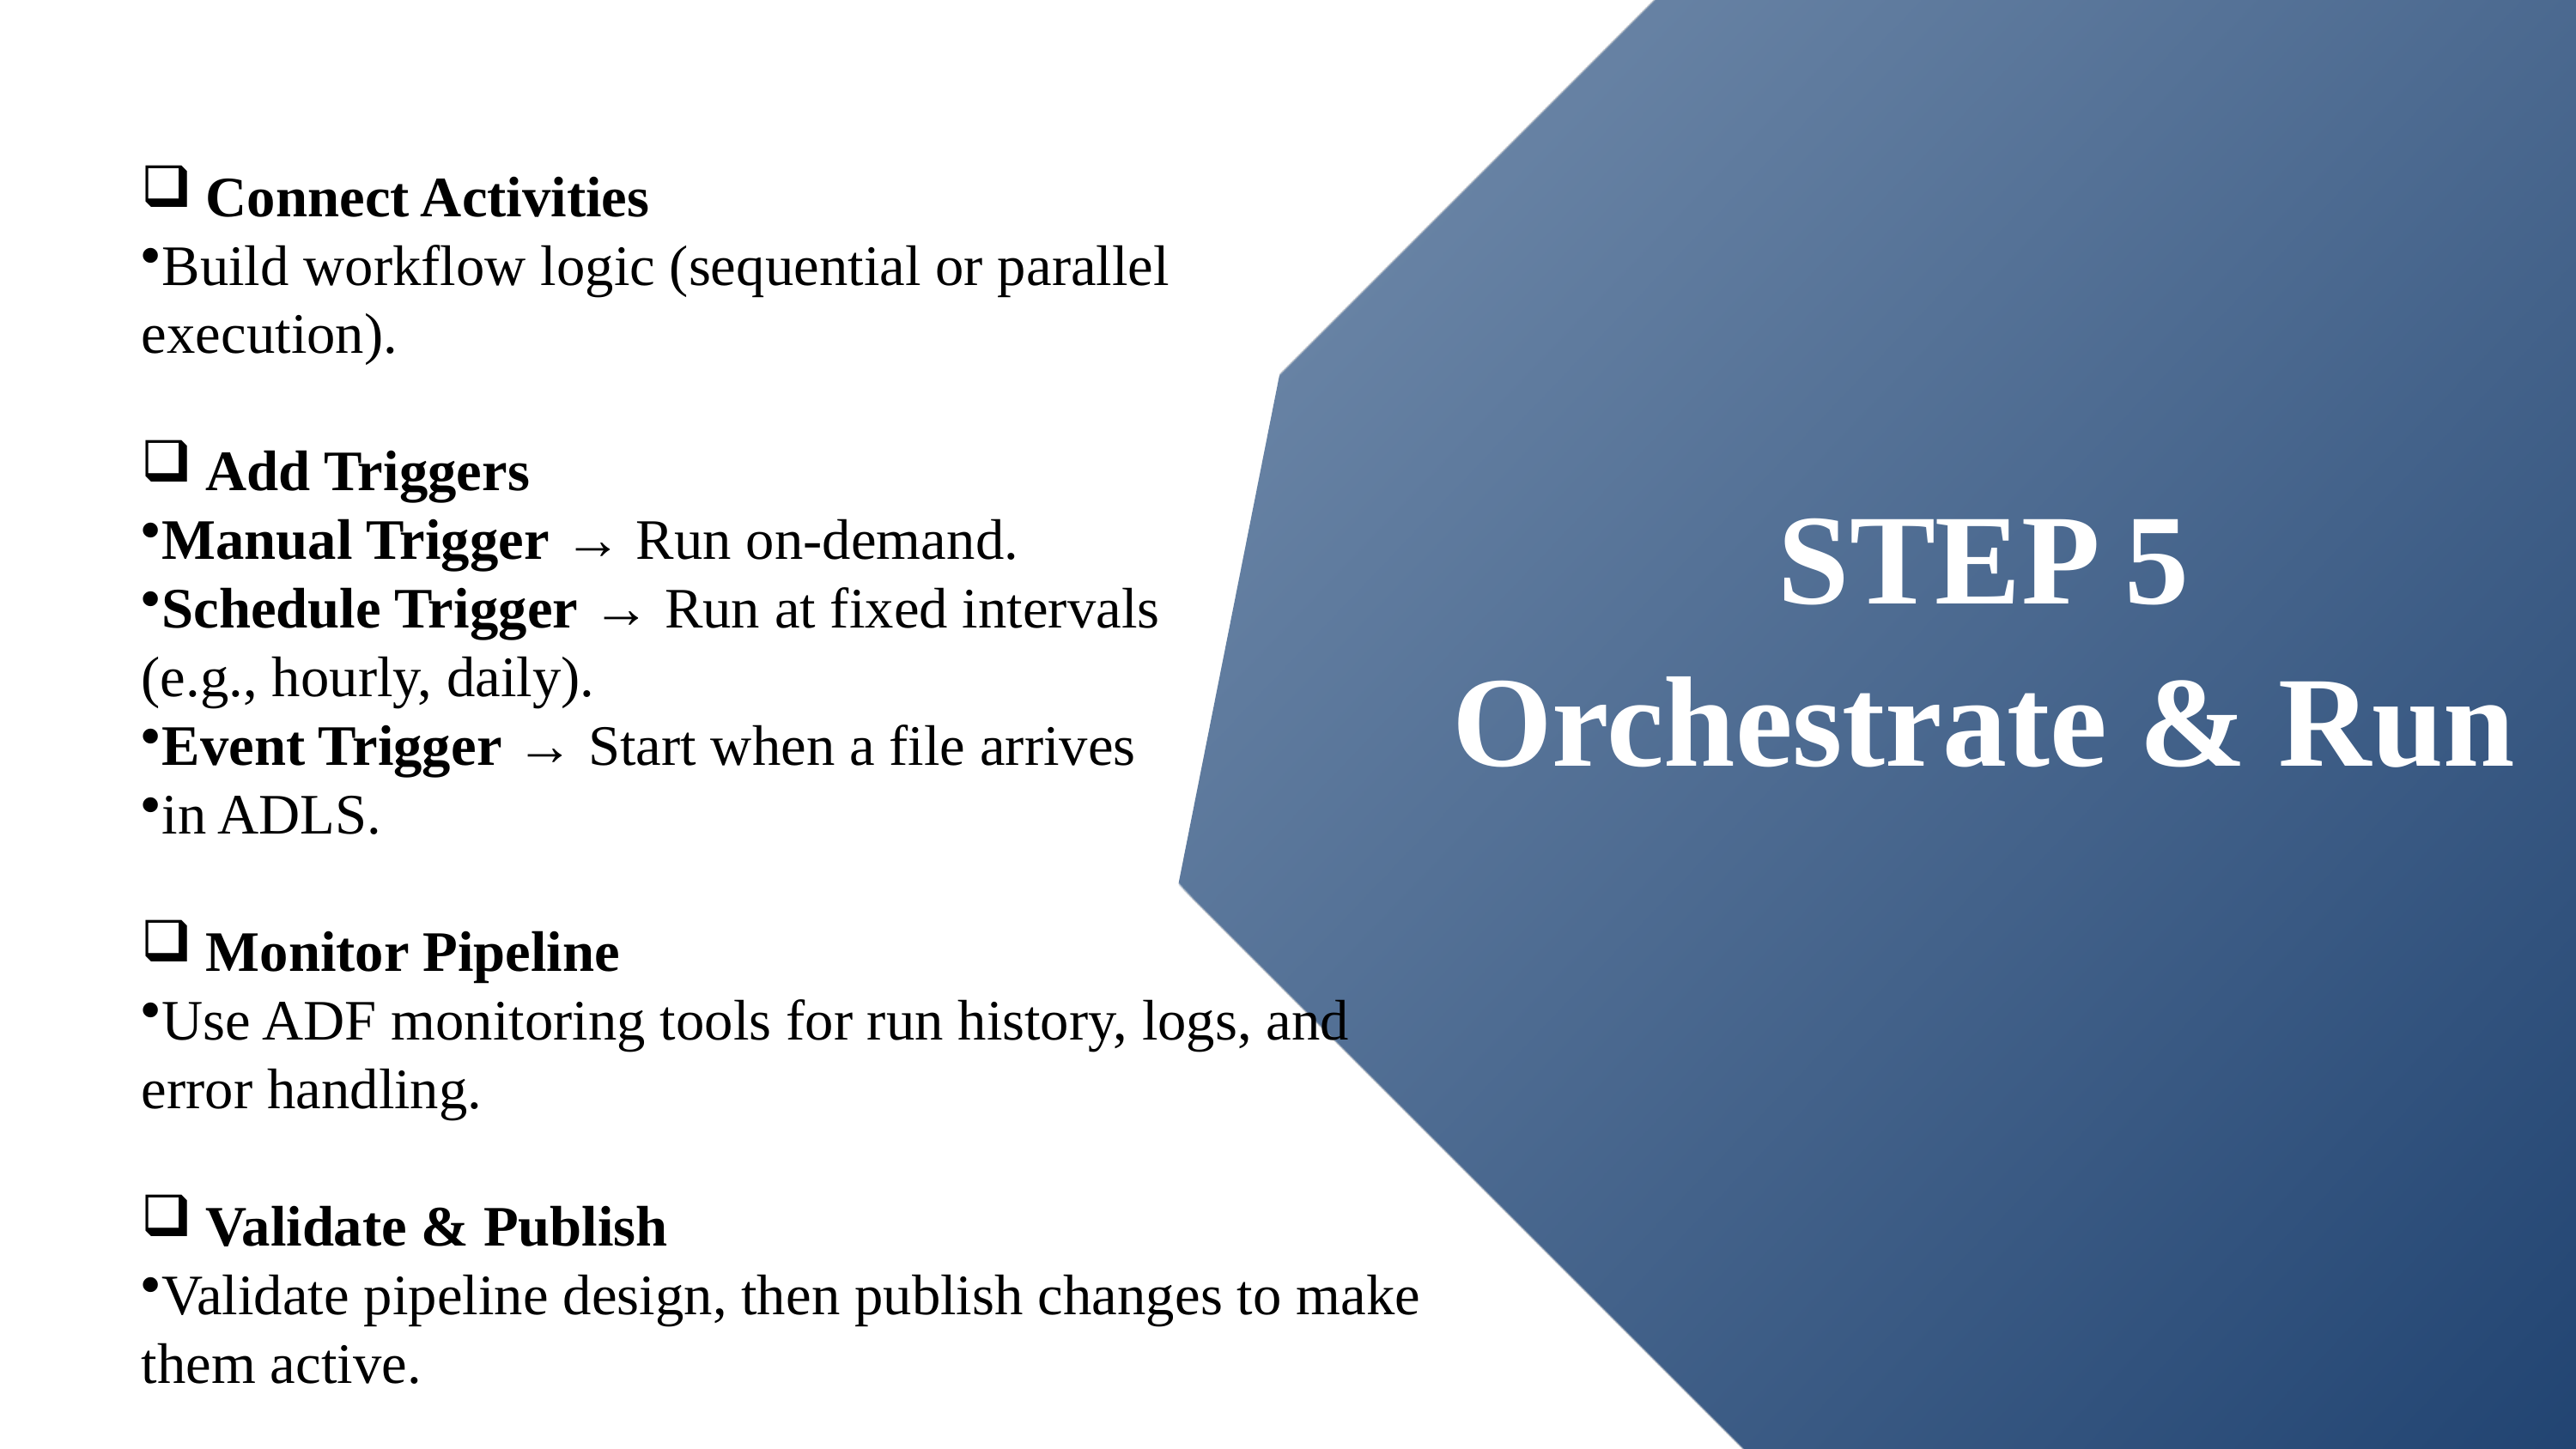

Connect Activities
Build workflow logic (sequential or parallel execution).

Add Triggers
Manual Trigger → Run on-demand.
Schedule Trigger → Run at fixed intervals
(e.g., hourly, daily).
Event Trigger → Start when a file arrives
in ADLS.

Monitor Pipeline
Use ADF monitoring tools for run history, logs, and error handling.

Validate & Publish
Validate pipeline design, then publish changes to make them active.
STEP 5
Orchestrate & Run